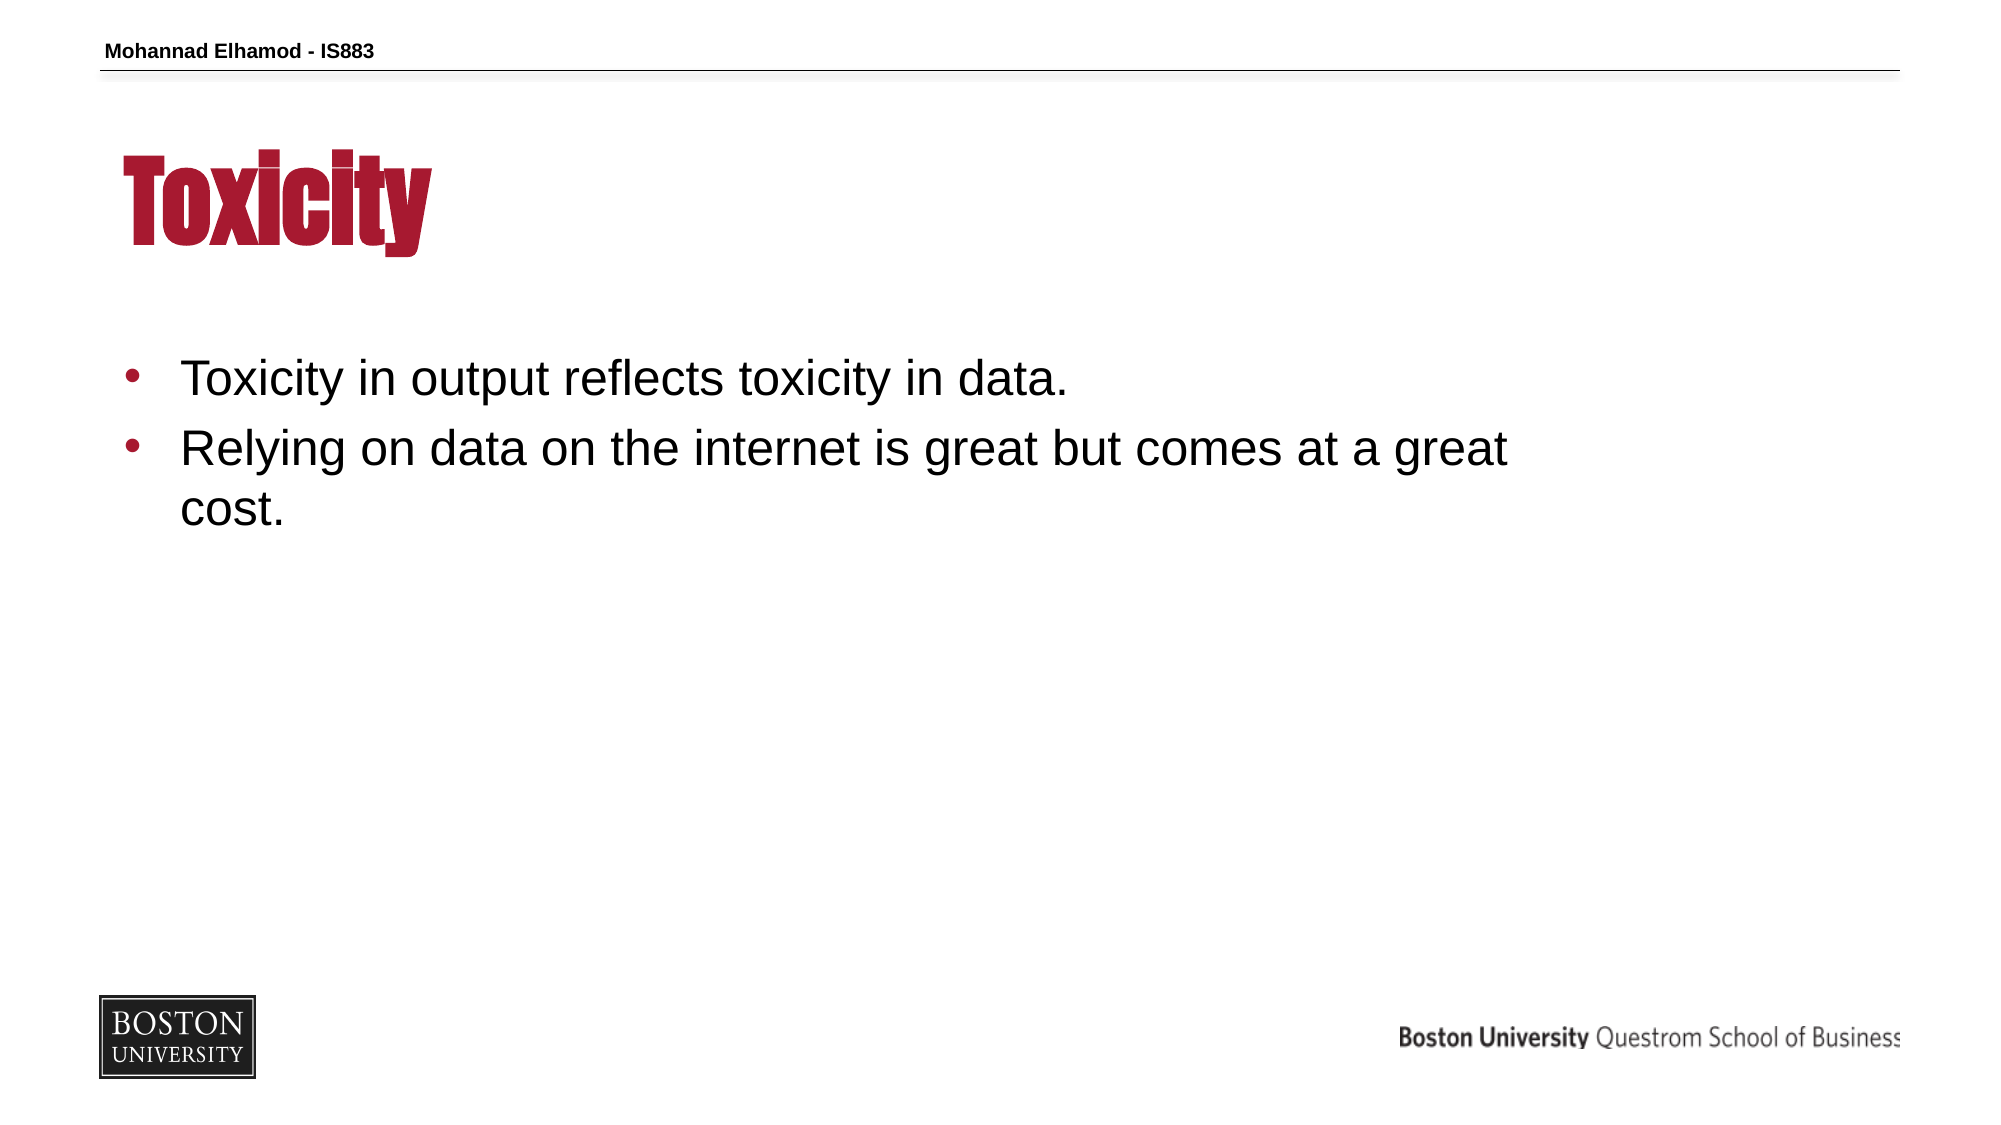

Mohannad Elhamod - IS883
# Toxicity
Toxicity in output reflects toxicity in data.
Relying on data on the internet is great but comes at a great cost.